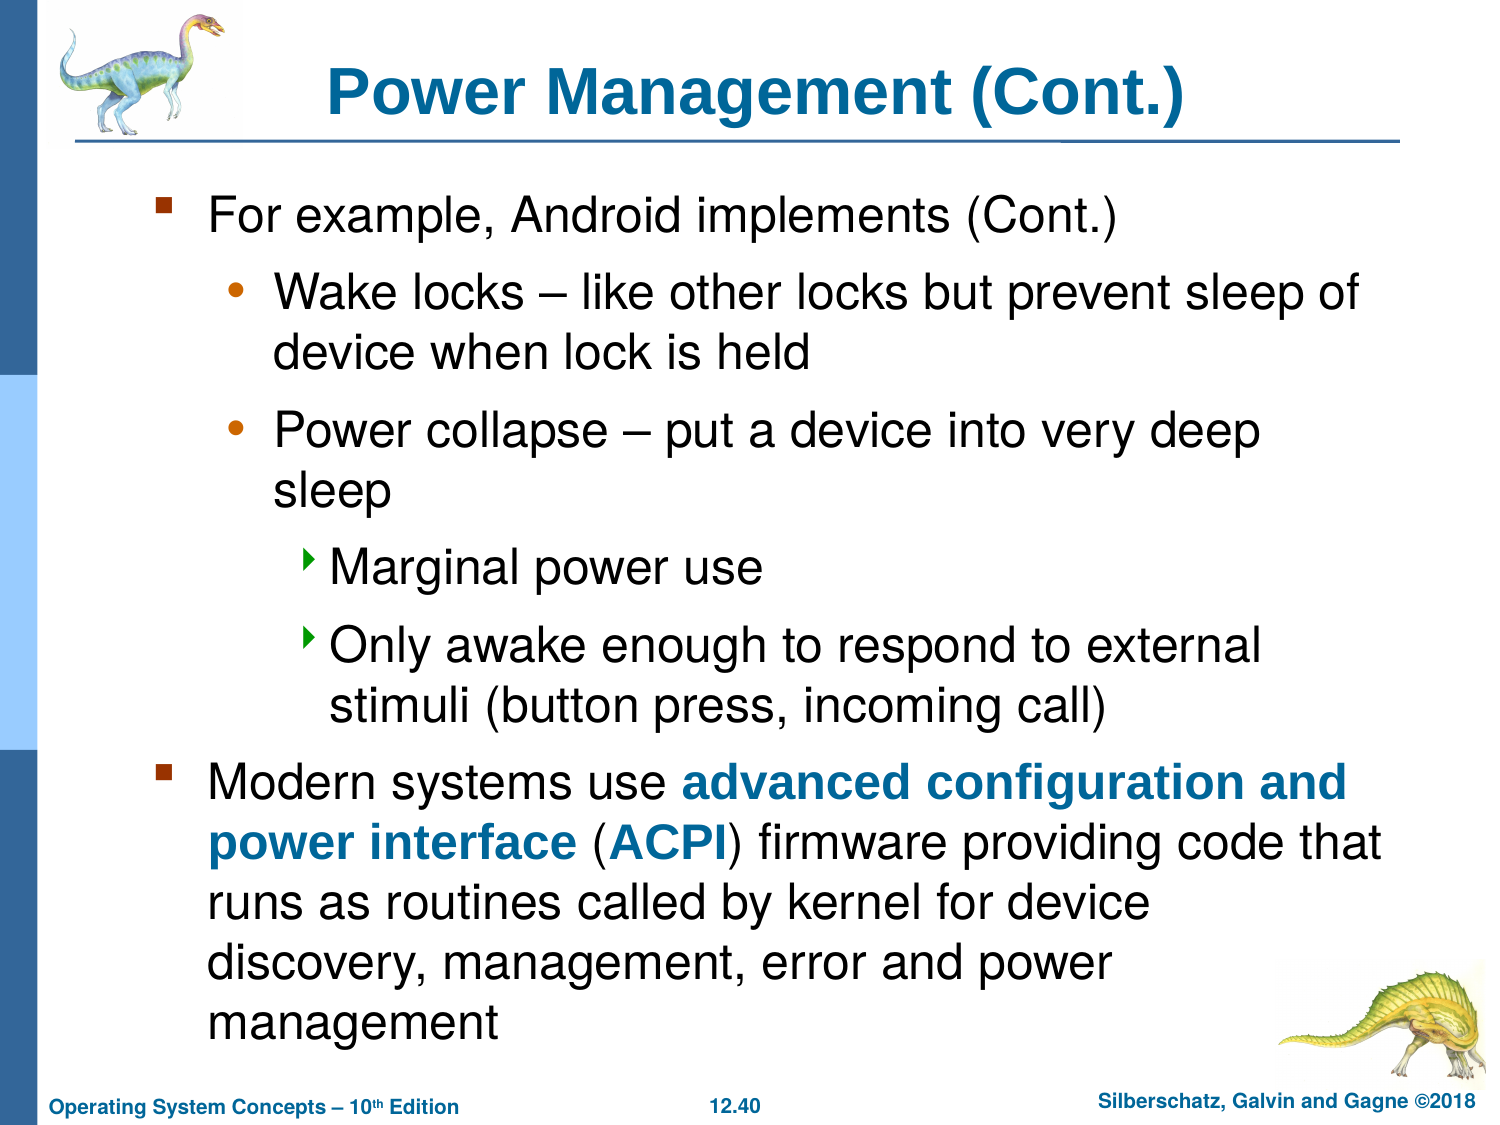

# Power Management (Cont.)
For example, Android implements (Cont.)
Wake locks – like other locks but prevent sleep of device when lock is held
Power collapse – put a device into very deep sleep
Marginal power use
Only awake enough to respond to external stimuli (button press, incoming call)
Modern systems use advanced configuration and power interface (ACPI) firmware providing code that runs as routines called by kernel for device discovery, management, error and power management